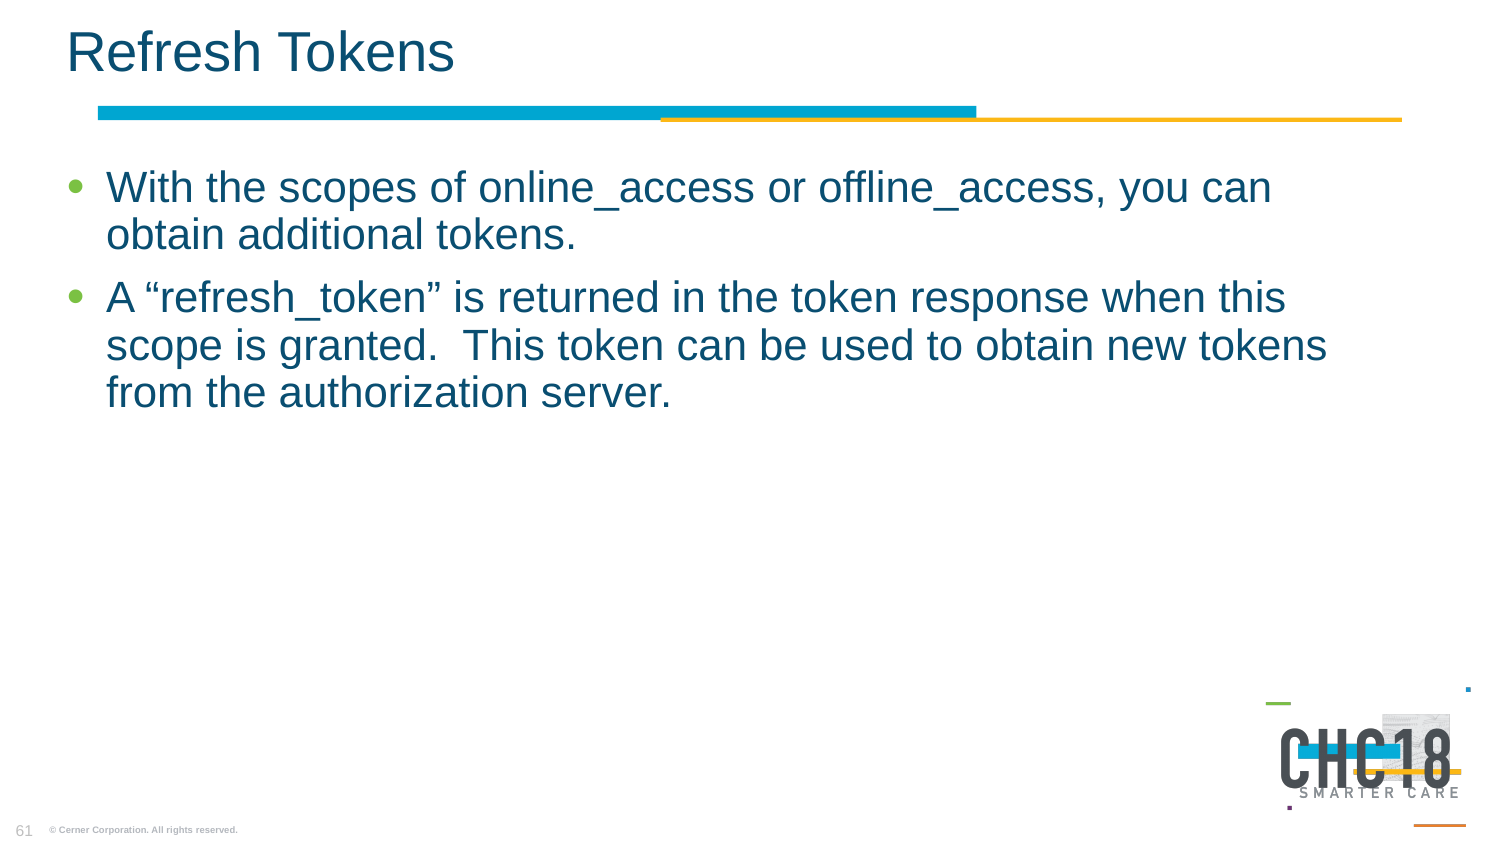

# Refresh Tokens
With the scopes of online_access or offline_access, you can obtain additional tokens.
A “refresh_token” is returned in the token response when this scope is granted.  This token can be used to obtain new tokens from the authorization server.